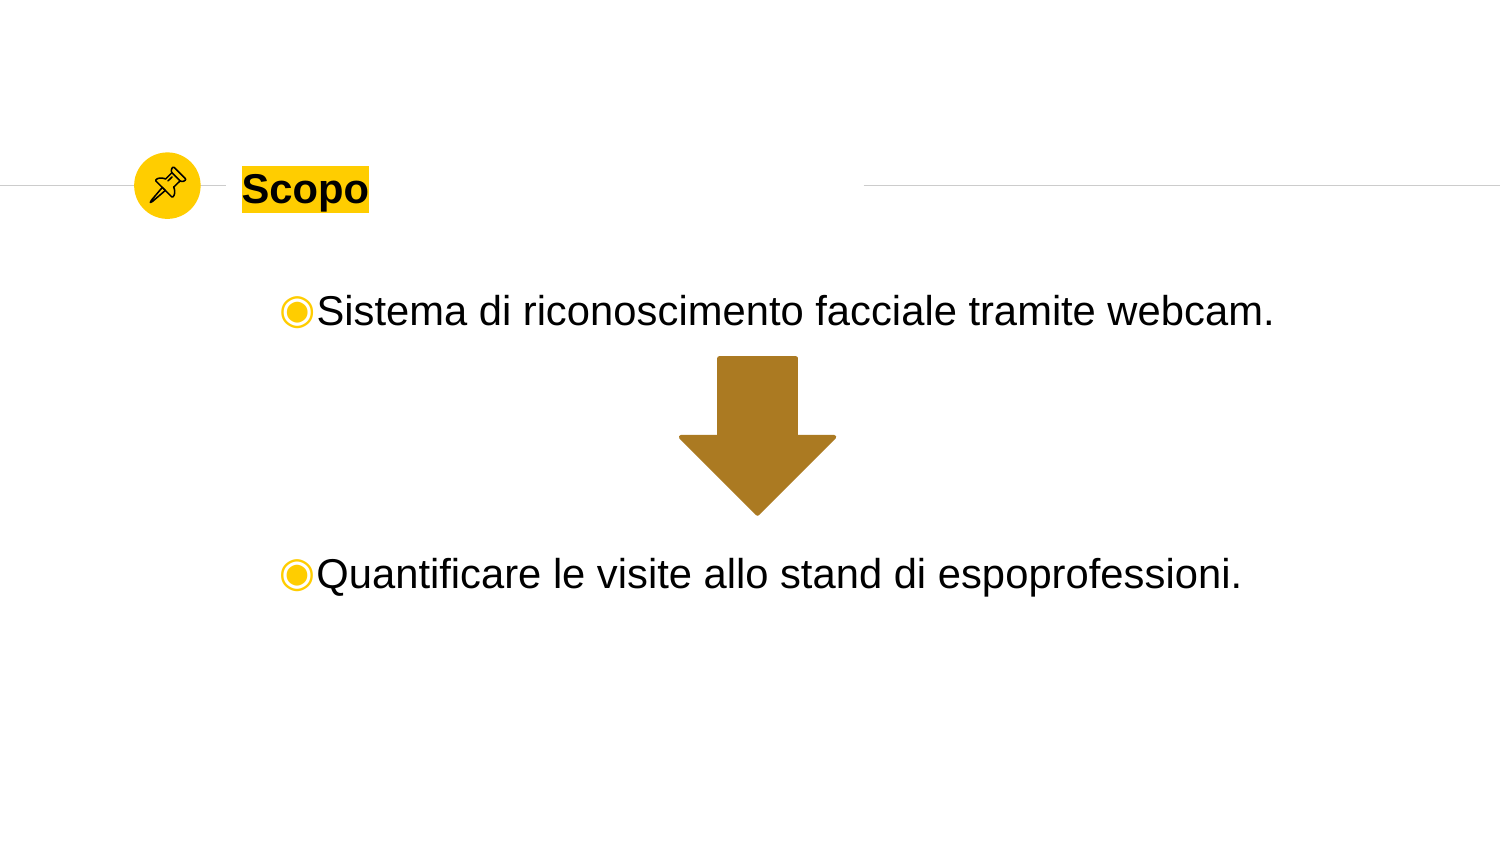

# Scopo

Sistema di riconoscimento facciale tramite webcam.

Quantificare le visite allo stand di espoprofessioni.